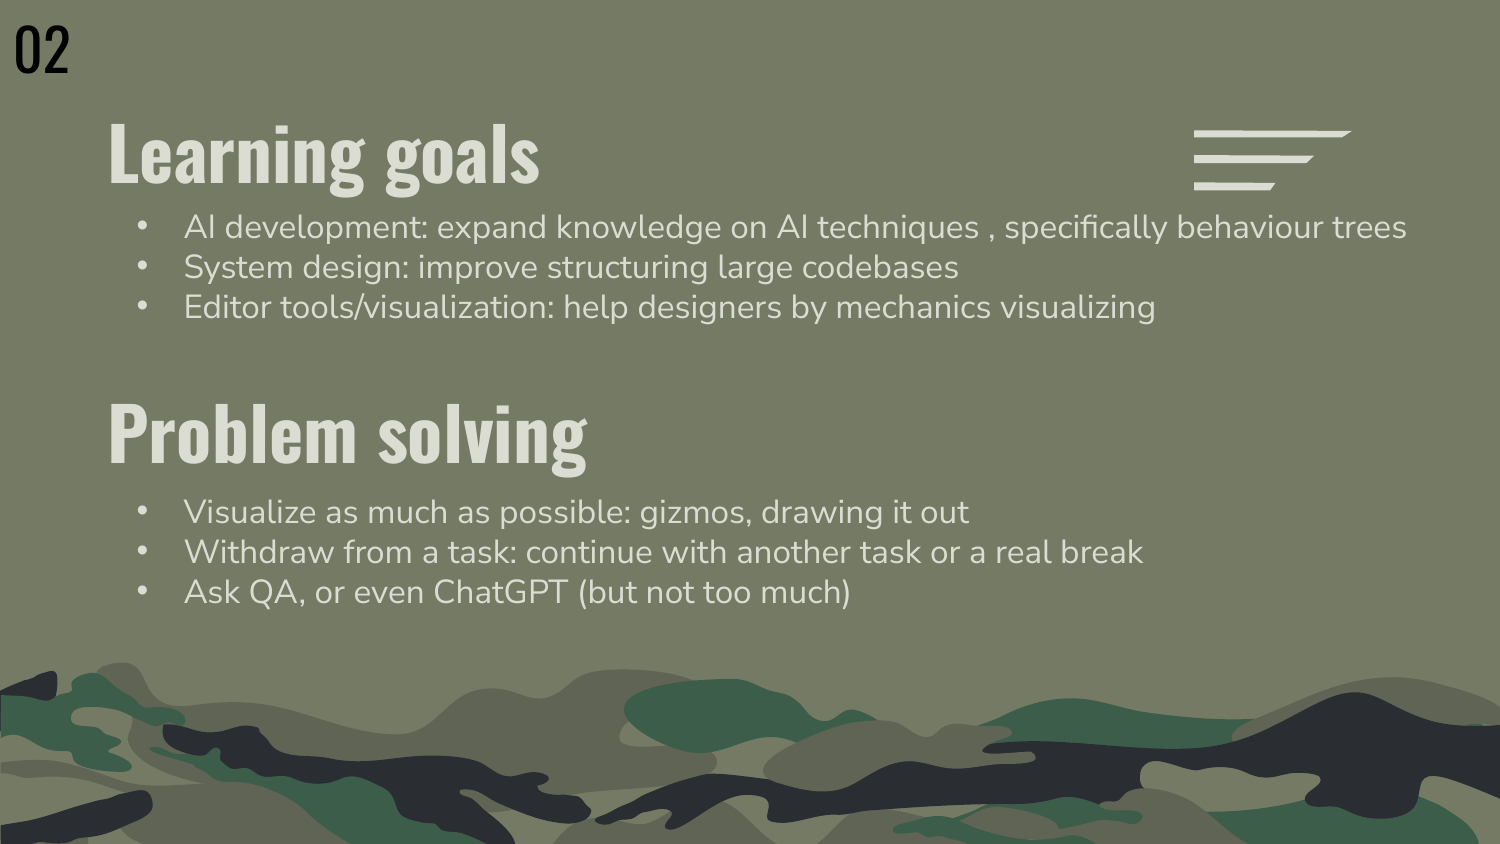

02
# Learning goals

AI development: expand knowledge on AI techniques , specifically behaviour trees
System design: improve structuring large codebases
Editor tools/visualization: help designers by mechanics visualizing

Problem solving
Visualize as much as possible: gizmos, drawing it out
Withdraw from a task: continue with another task or a real break
Ask QA, or even ChatGPT (but not too much)